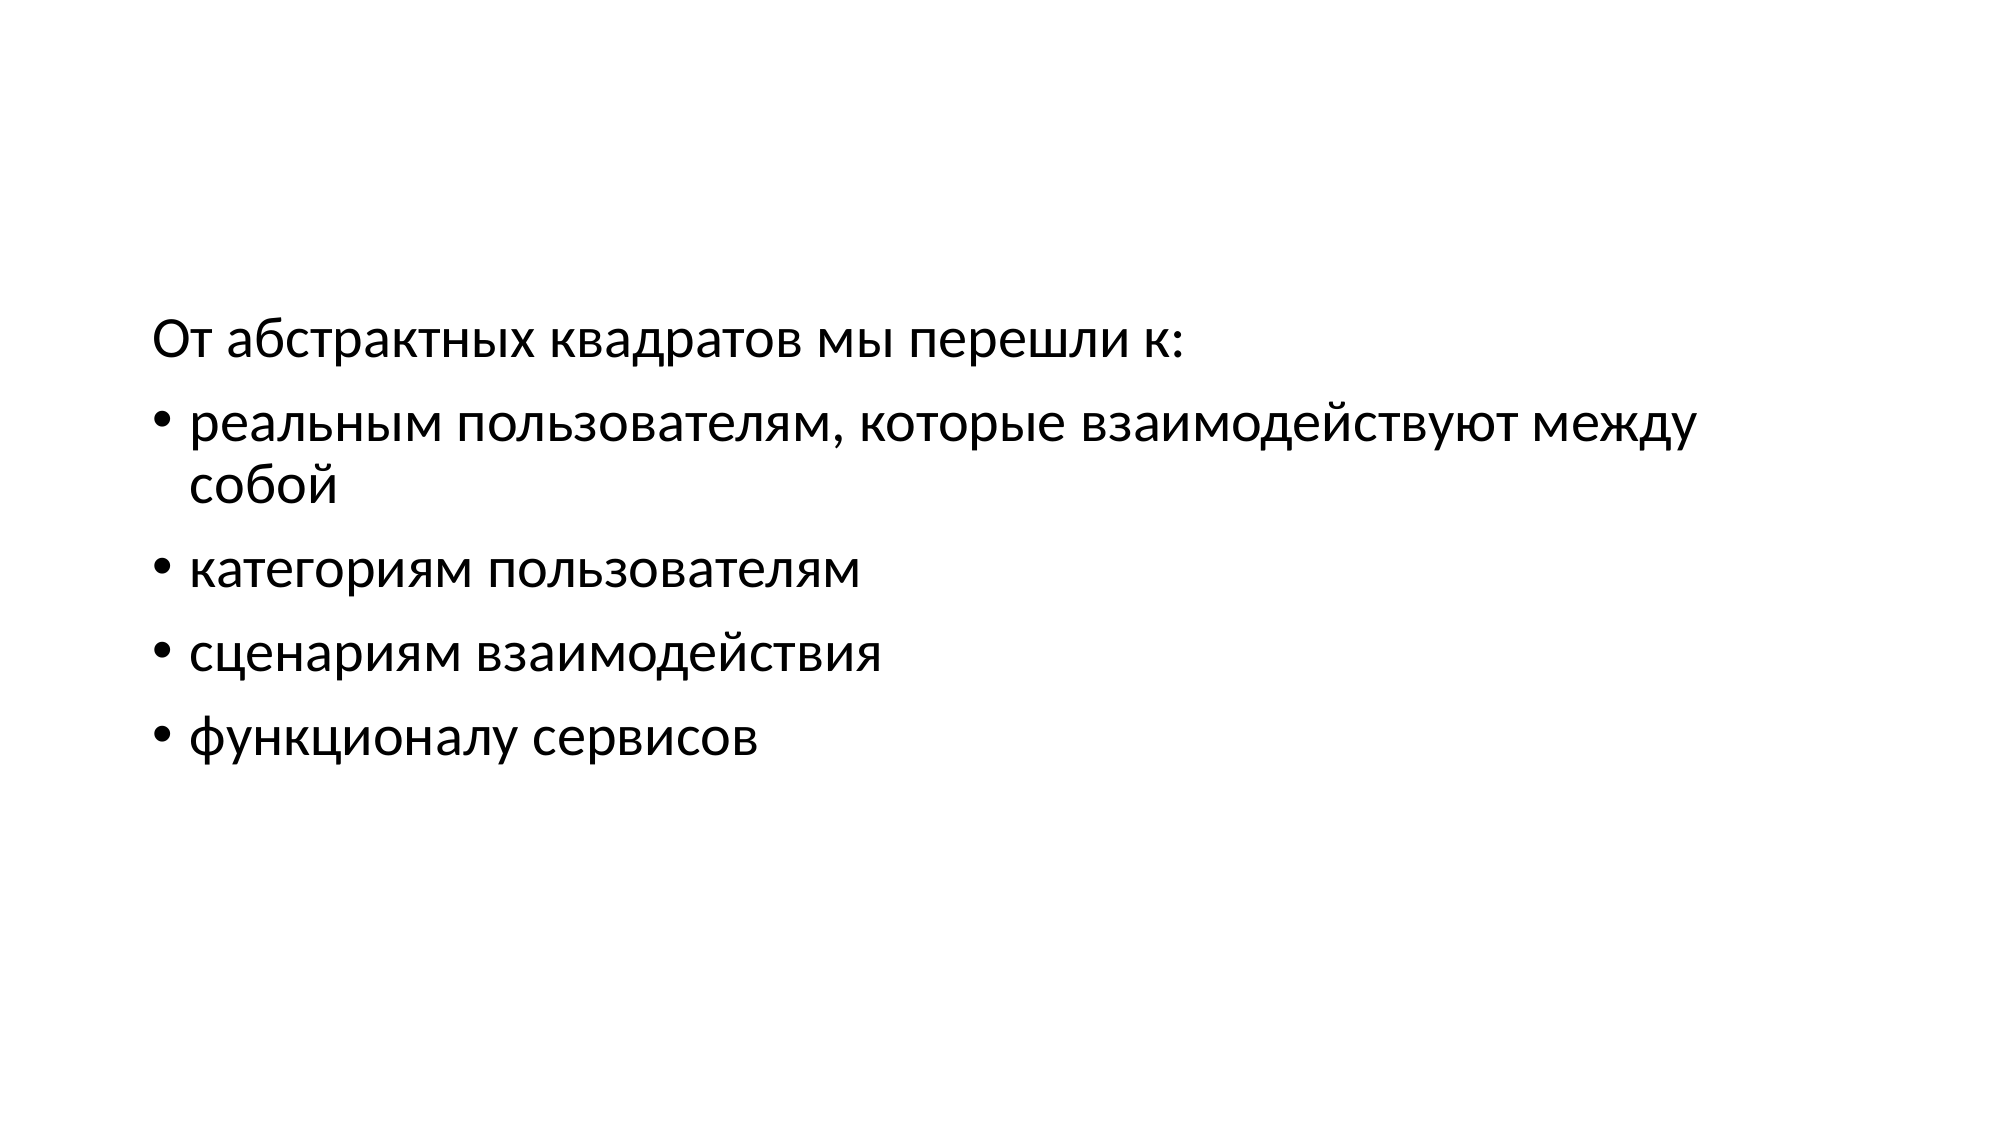

#
От абстрактных квадратов мы перешли к:
реальным пользователям, которые взаимодействуют между собой
категориям пользователям
сценариям взаимодействия
функционалу сервисов